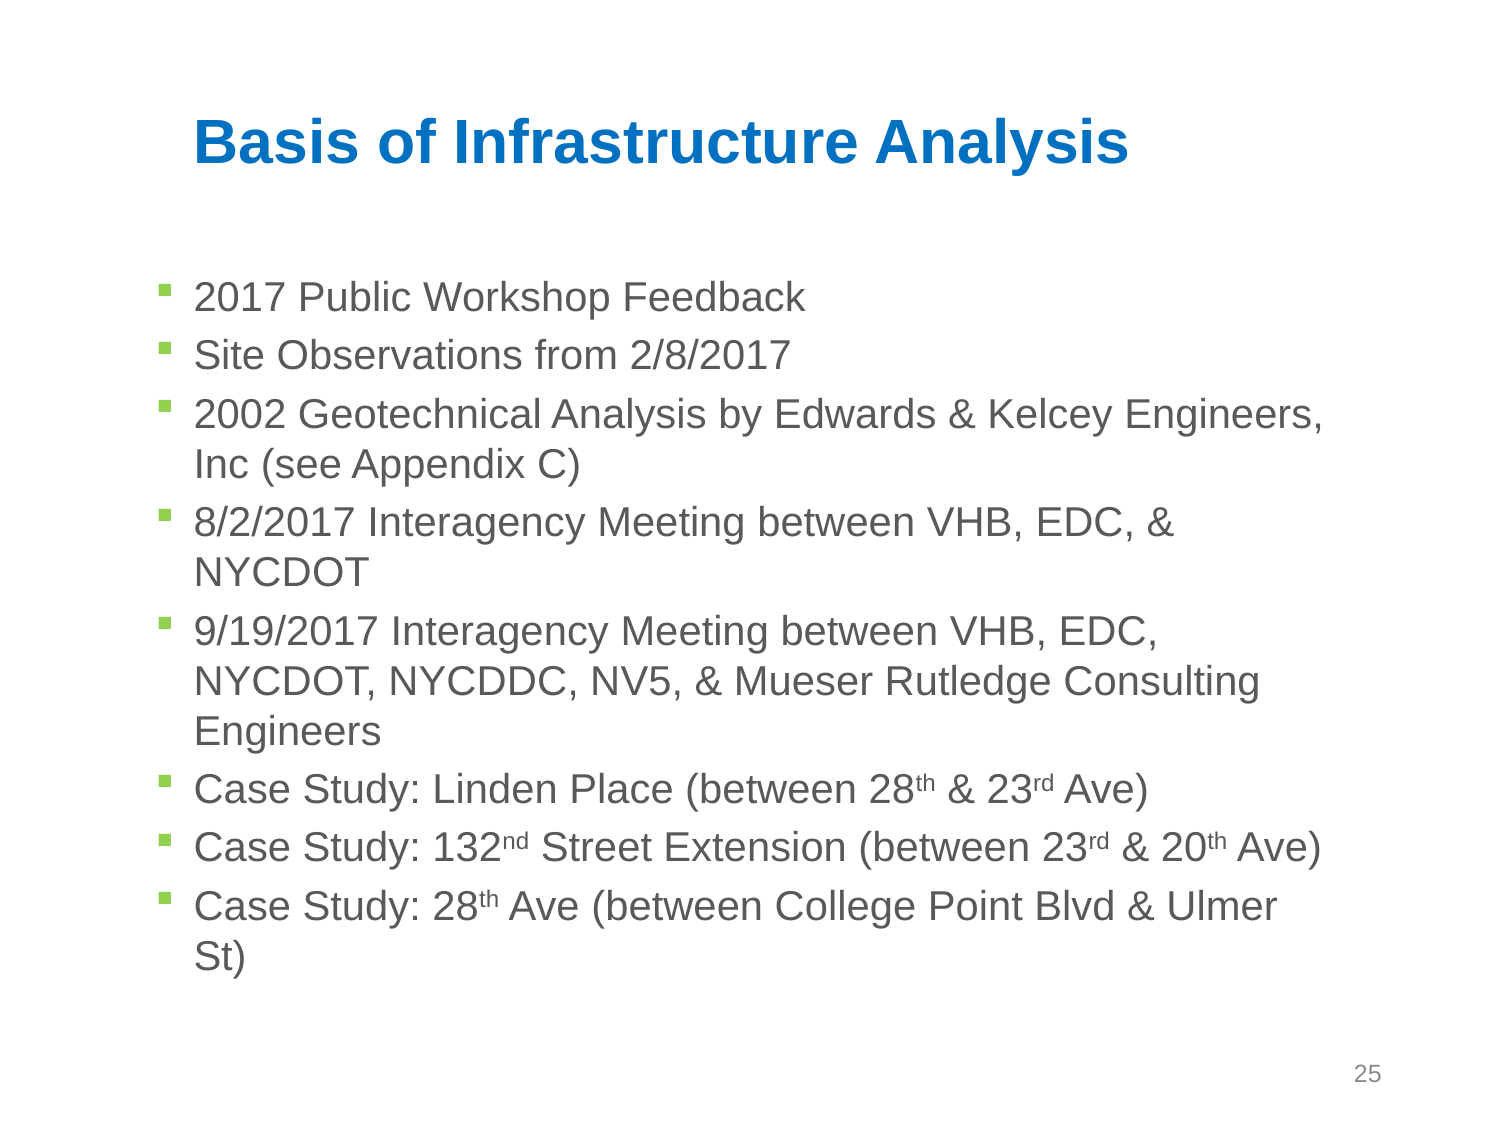

# Basis of Infrastructure Analysis
2017 Public Workshop Feedback
Site Observations from 2/8/2017
2002 Geotechnical Analysis by Edwards & Kelcey Engineers, Inc (see Appendix C)
8/2/2017 Interagency Meeting between VHB, EDC, & NYCDOT
9/19/2017 Interagency Meeting between VHB, EDC, NYCDOT, NYCDDC, NV5, & Mueser Rutledge Consulting Engineers
Case Study: Linden Place (between 28th & 23rd Ave)
Case Study: 132nd Street Extension (between 23rd & 20th Ave)
Case Study: 28th Ave (between College Point Blvd & Ulmer St)
25